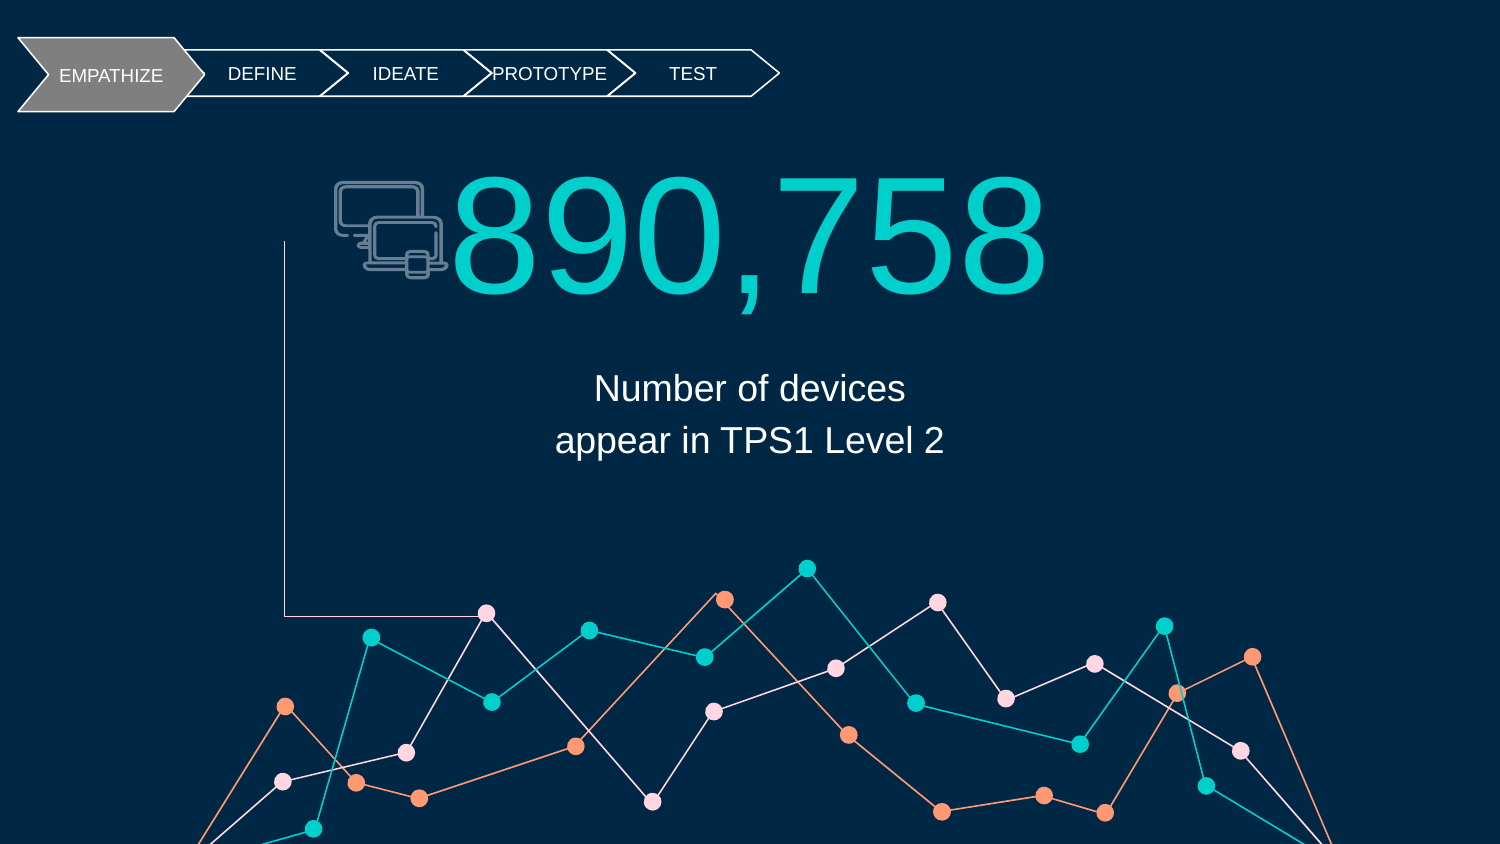

EMPATHIZE
DEFINE
IDEATE
PROTOTYPE
TEST
# 890,758

Number of devices appear in TPS1 Level 2